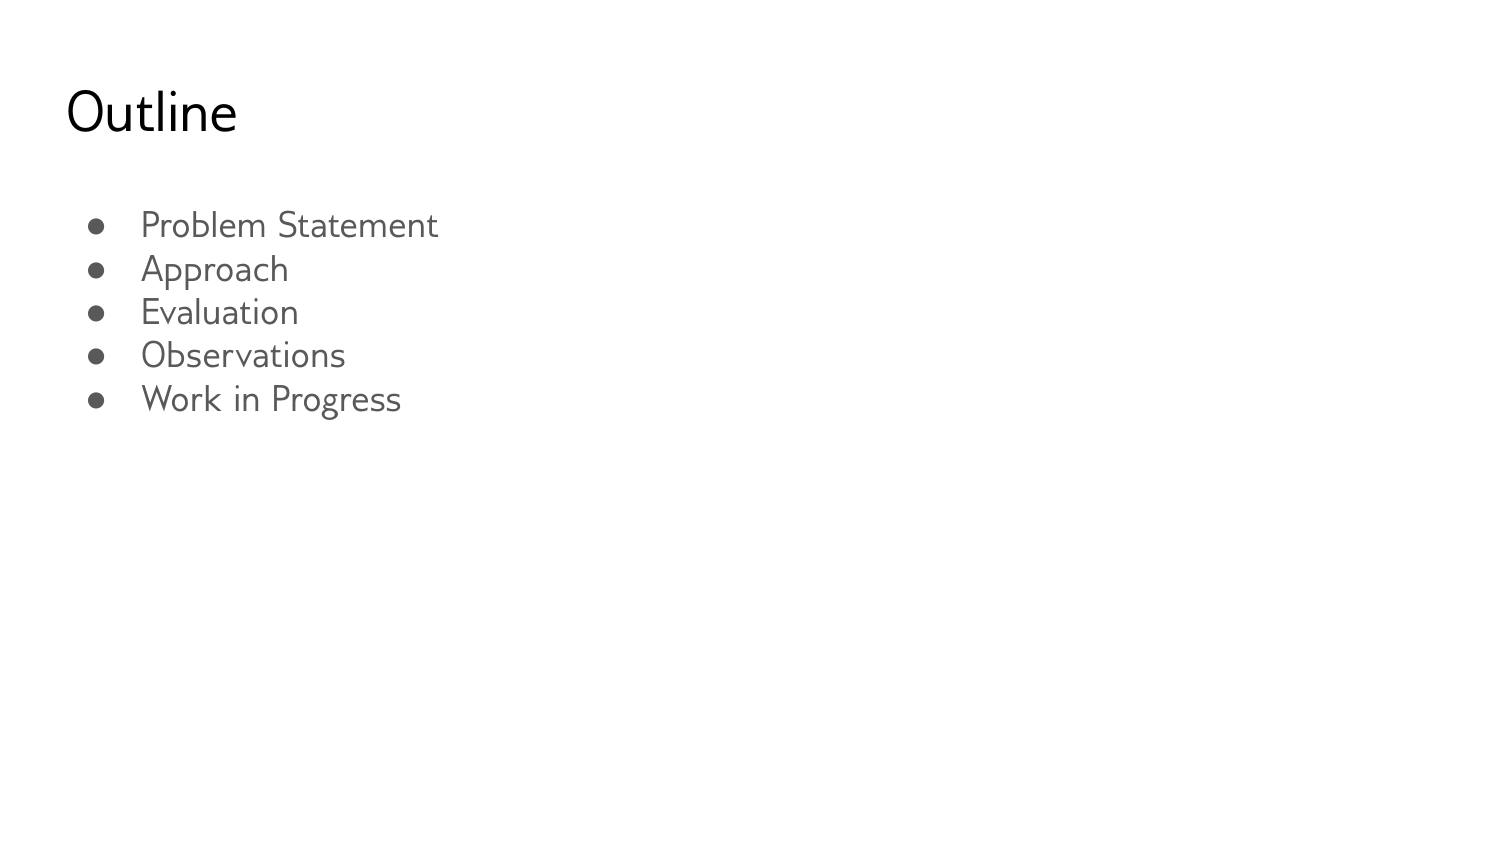

# Outline
Problem Statement
Approach
Evaluation
Observations
Work in Progress